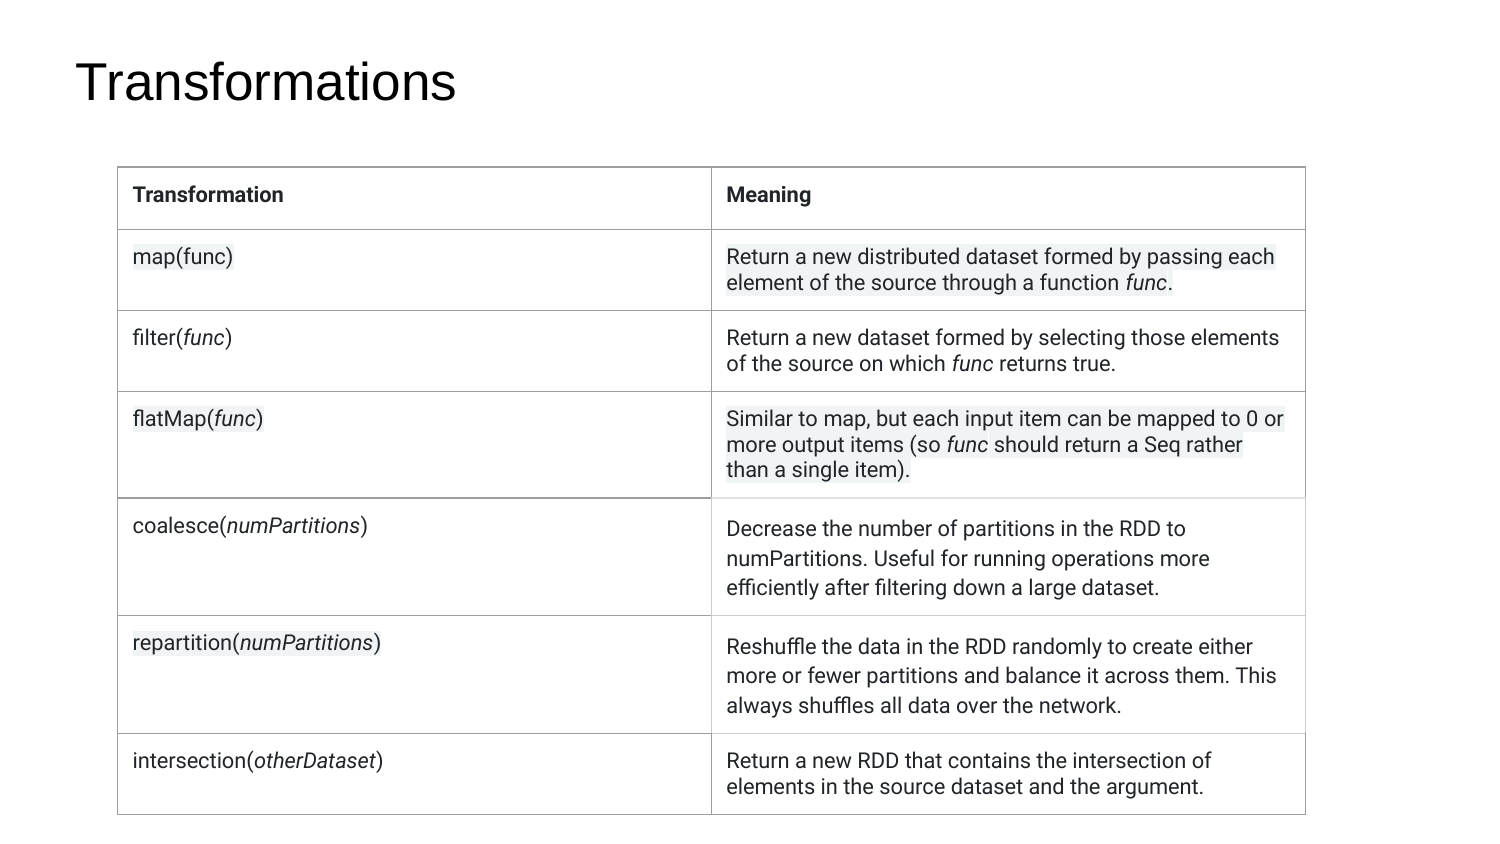

# Transformations
| Transformation | Meaning |
| --- | --- |
| map(func) | Return a new distributed dataset formed by passing each element of the source through a function func. |
| filter(func) | Return a new dataset formed by selecting those elements of the source on which func returns true. |
| flatMap(func) | Similar to map, but each input item can be mapped to 0 or more output items (so func should return a Seq rather than a single item). |
| coalesce(numPartitions) | Decrease the number of partitions in the RDD to numPartitions. Useful for running operations more efficiently after filtering down a large dataset. |
| repartition(numPartitions) | Reshuffle the data in the RDD randomly to create either more or fewer partitions and balance it across them. This always shuffles all data over the network. |
| intersection(otherDataset) | Return a new RDD that contains the intersection of elements in the source dataset and the argument. |